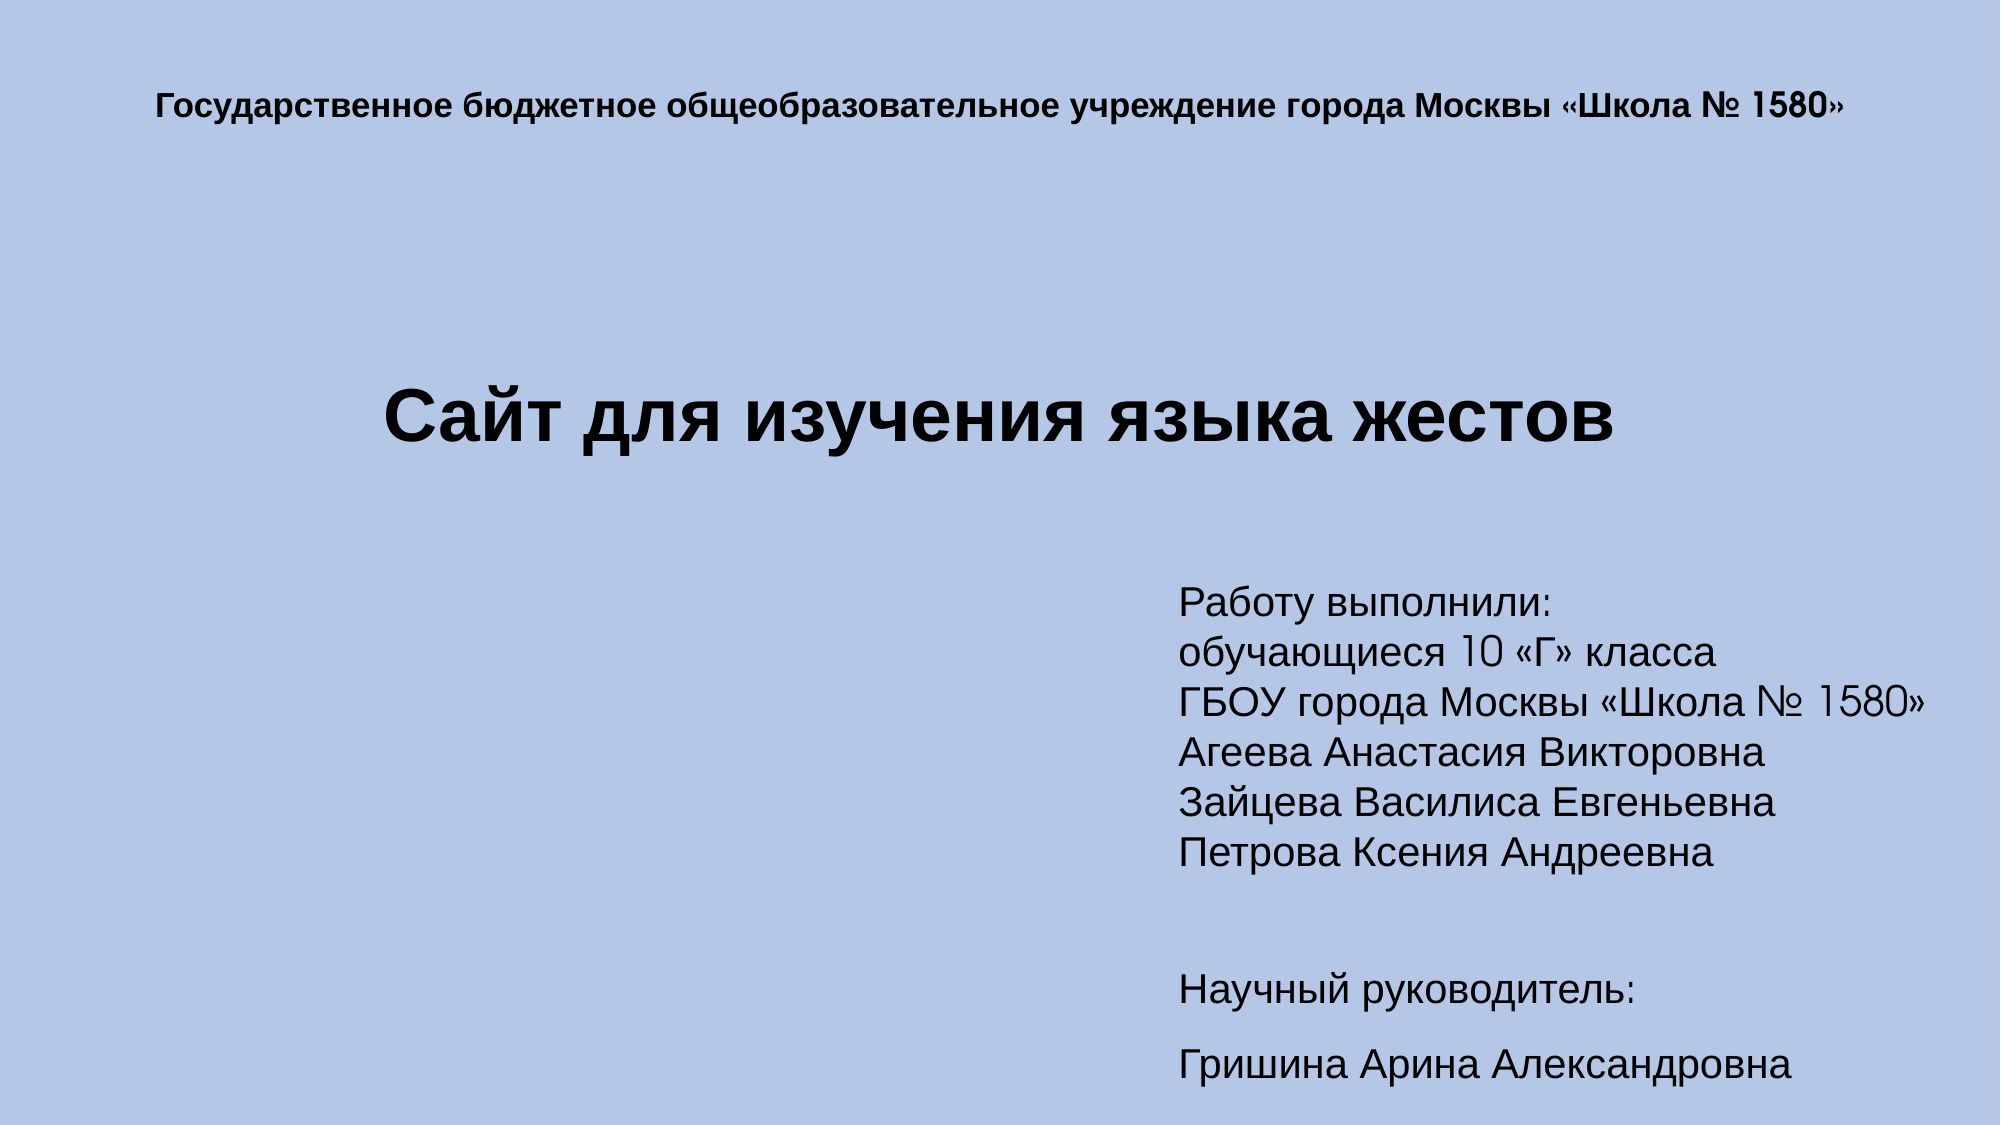

# Государственное бюджетное общеобразовательное учреждение города Москвы «Школа № 1580»
Сайт для изучения языка жестов
Работу выполнили:
обучающиеся 10 «Г» класса
ГБОУ города Москвы «Школа № 1580»
Агеева Анастасия Викторовна
Зайцева Василиса Евгеньевна
Петрова Ксения Андреевна
Научный руководитель:
Гришина Арина Александровна